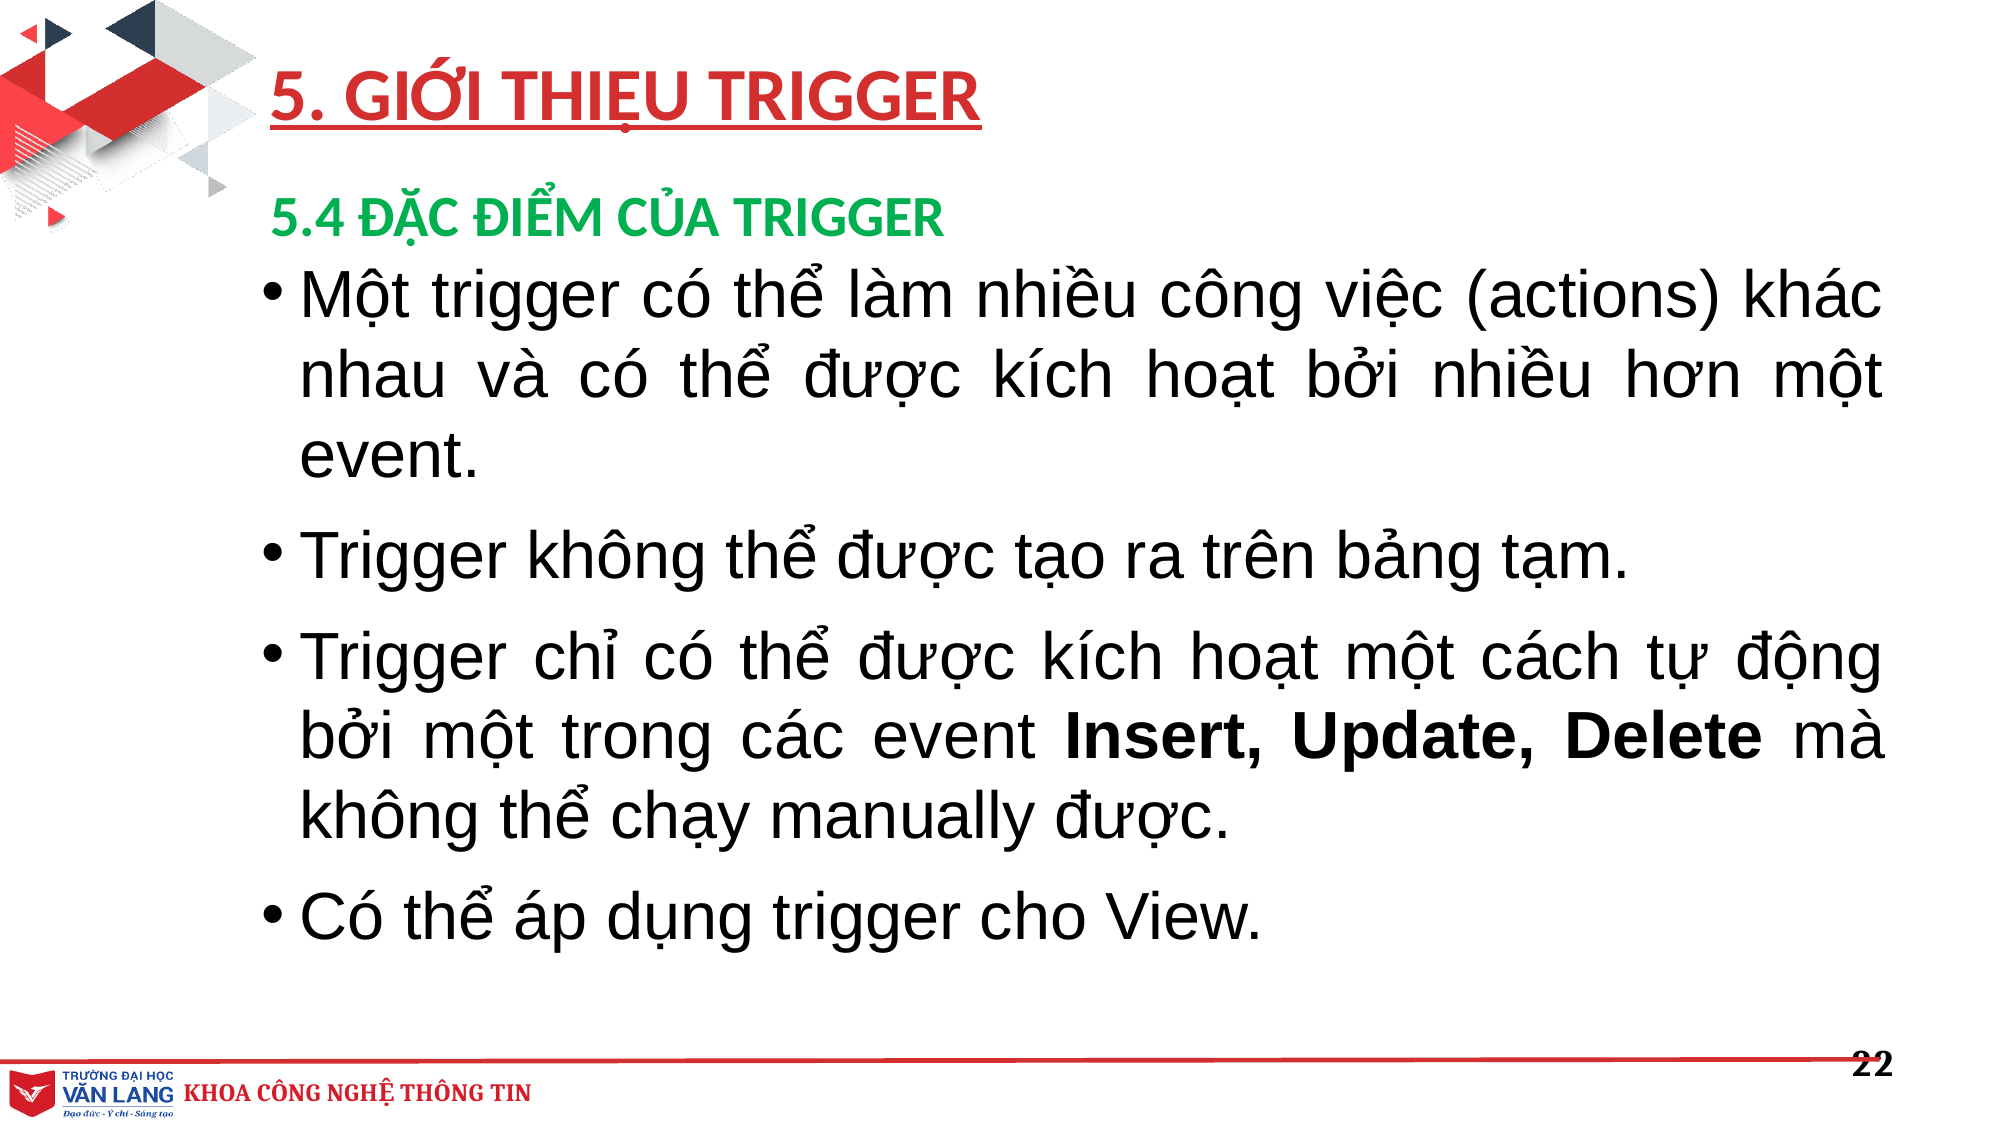

5. GIỚI THIỆU TRIGGER

5.4 ĐẶC ĐIỂM CỦA TRIGGER

Một trigger có thể làm nhiều công việc (actions) khác nhau và có thể được kích hoạt bởi nhiều hơn một event.
Trigger không thể được tạo ra trên bảng tạm.
Trigger chỉ có thể được kích hoạt một cách tự động bởi một trong các event Insert, Update, Delete mà không thể chạy manually được.
Có thể áp dụng trigger cho View.